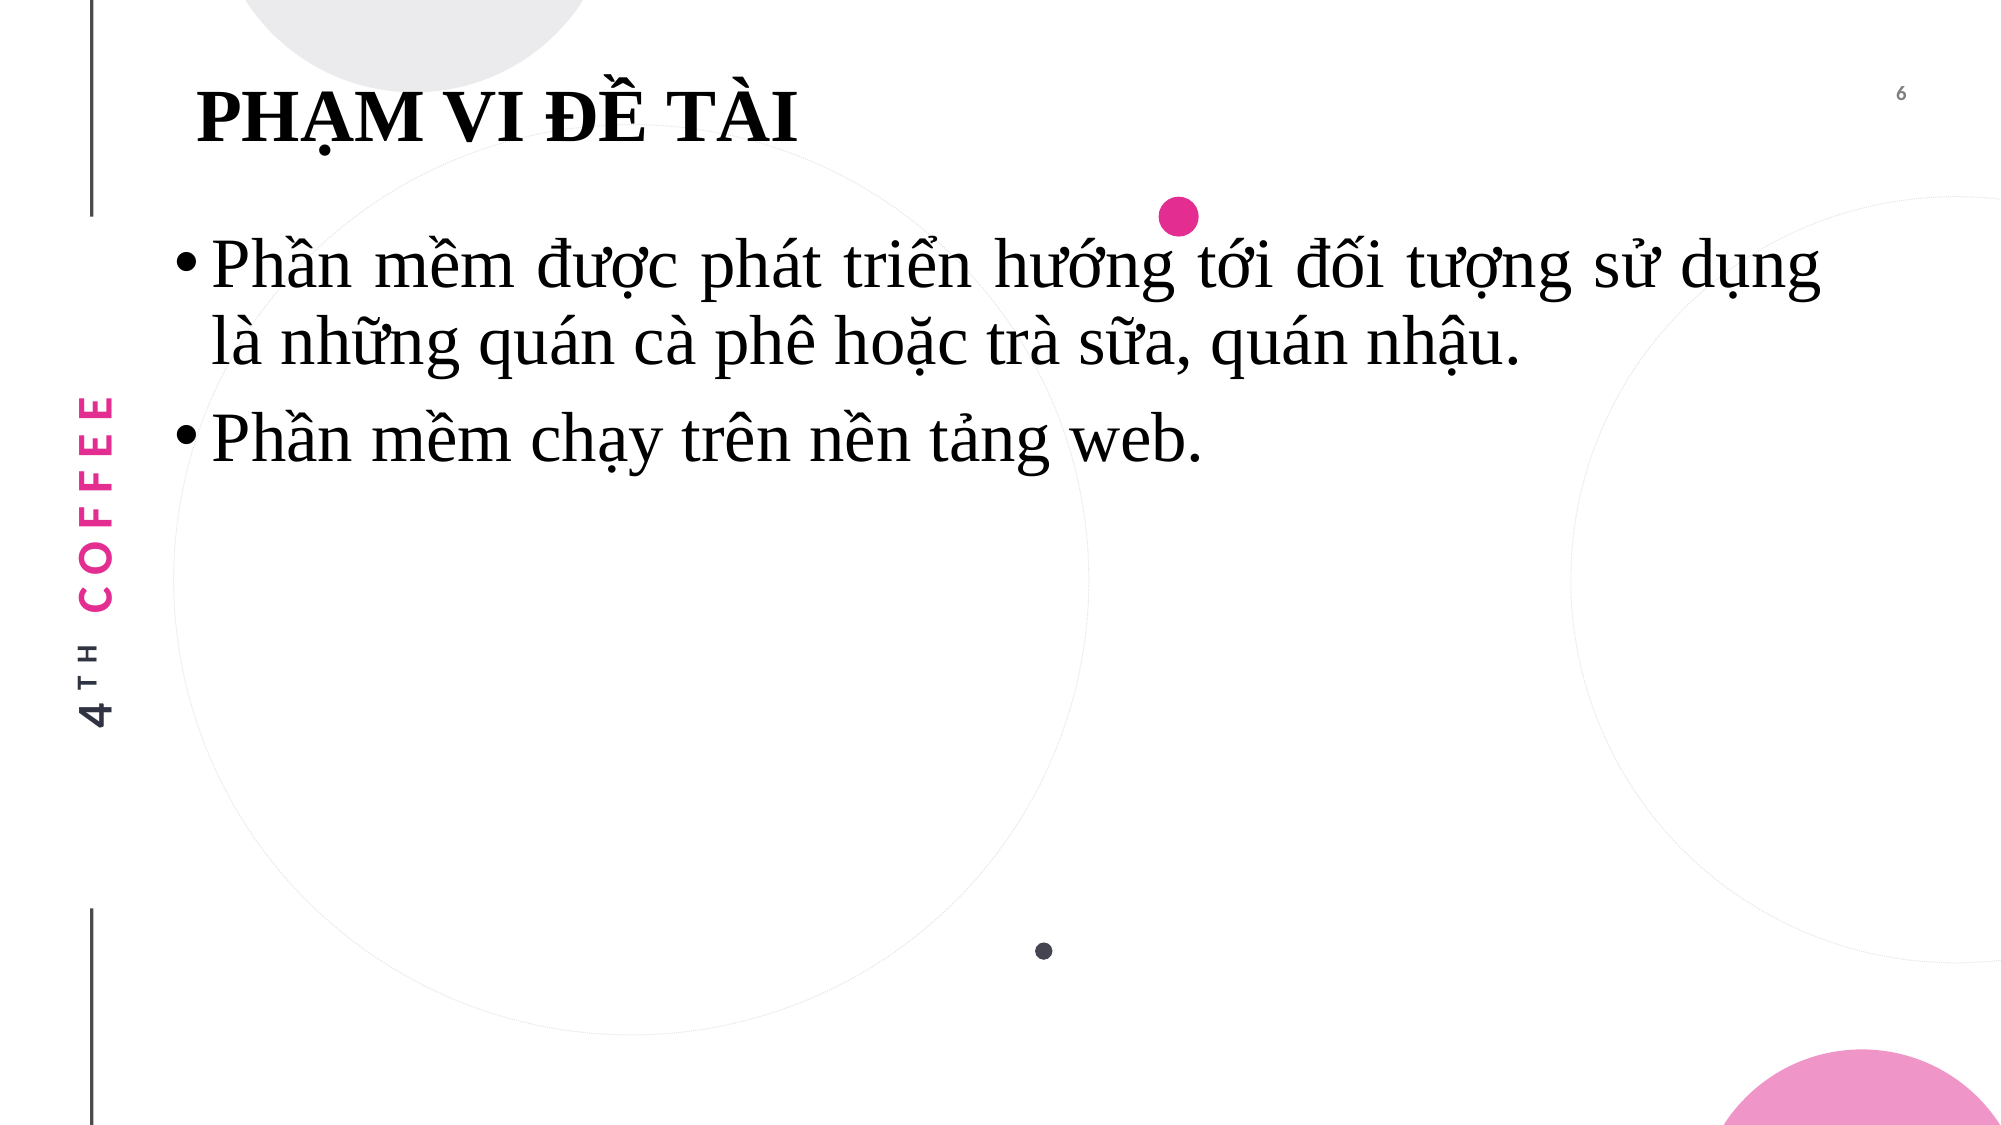

# PHẠM VI ĐỀ TÀI
Phần mềm được phát triển hướng tới đối tượng sử dụng là những quán cà phê hoặc trà sữa, quán nhậu.
Phần mềm chạy trên nền tảng web.